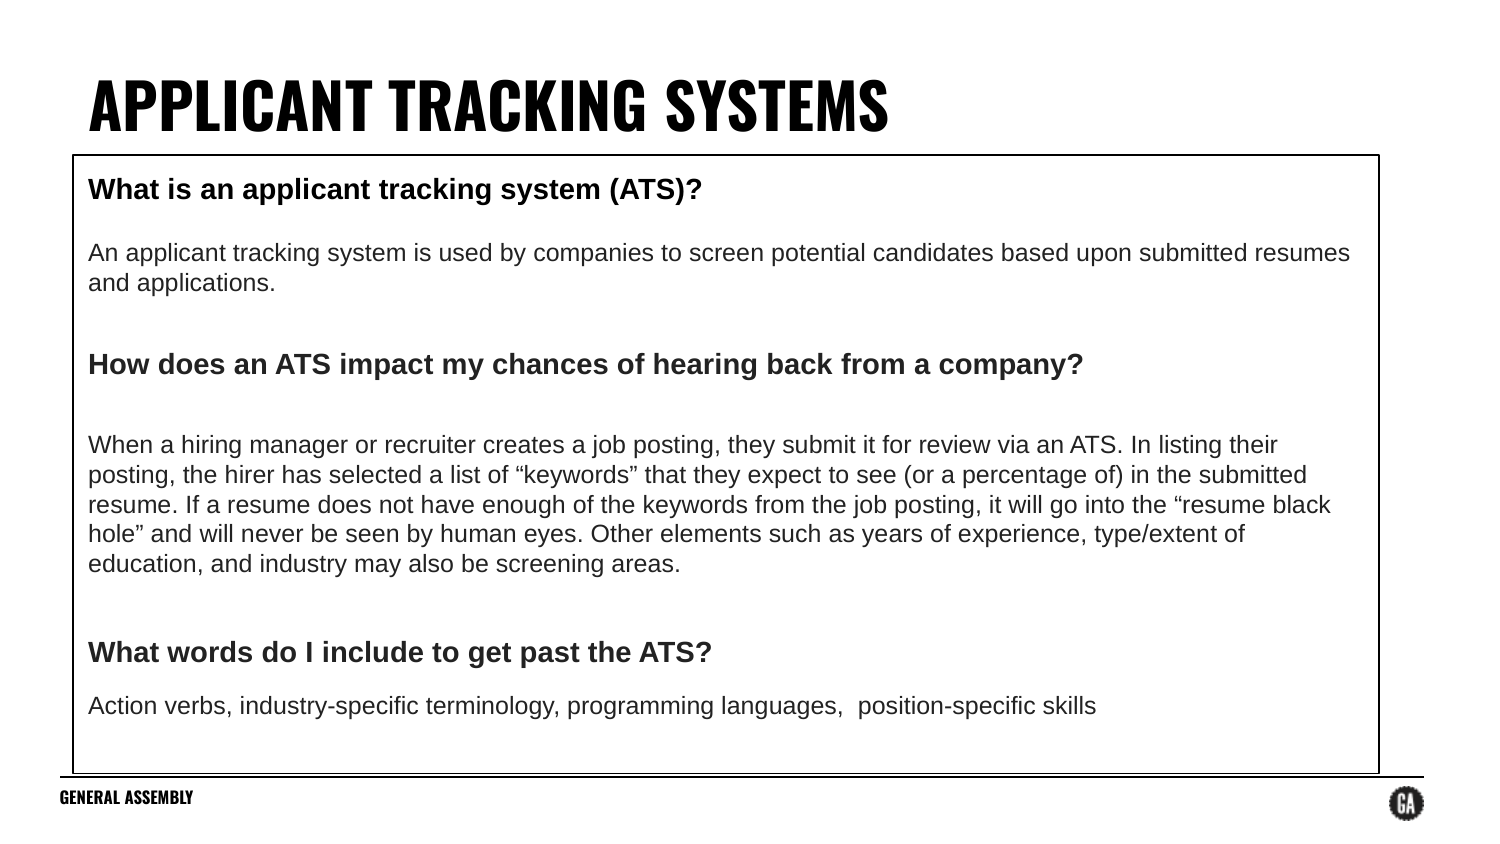

# APPLICANT TRACKING SYSTEMS
What is an applicant tracking system (ATS)?

An applicant tracking system is used by companies to screen potential candidates based upon submitted resumes and applications.

How does an ATS impact my chances of hearing back from a company?

When a hiring manager or recruiter creates a job posting, they submit it for review via an ATS. In listing their posting, the hirer has selected a list of “keywords” that they expect to see (or a percentage of) in the submitted resume. If a resume does not have enough of the keywords from the job posting, it will go into the “resume black hole” and will never be seen by human eyes. Other elements such as years of experience, type/extent of education, and industry may also be screening areas.

What words do I include to get past the ATS?
Action verbs, industry-specific terminology, programming languages,  position-specific skills